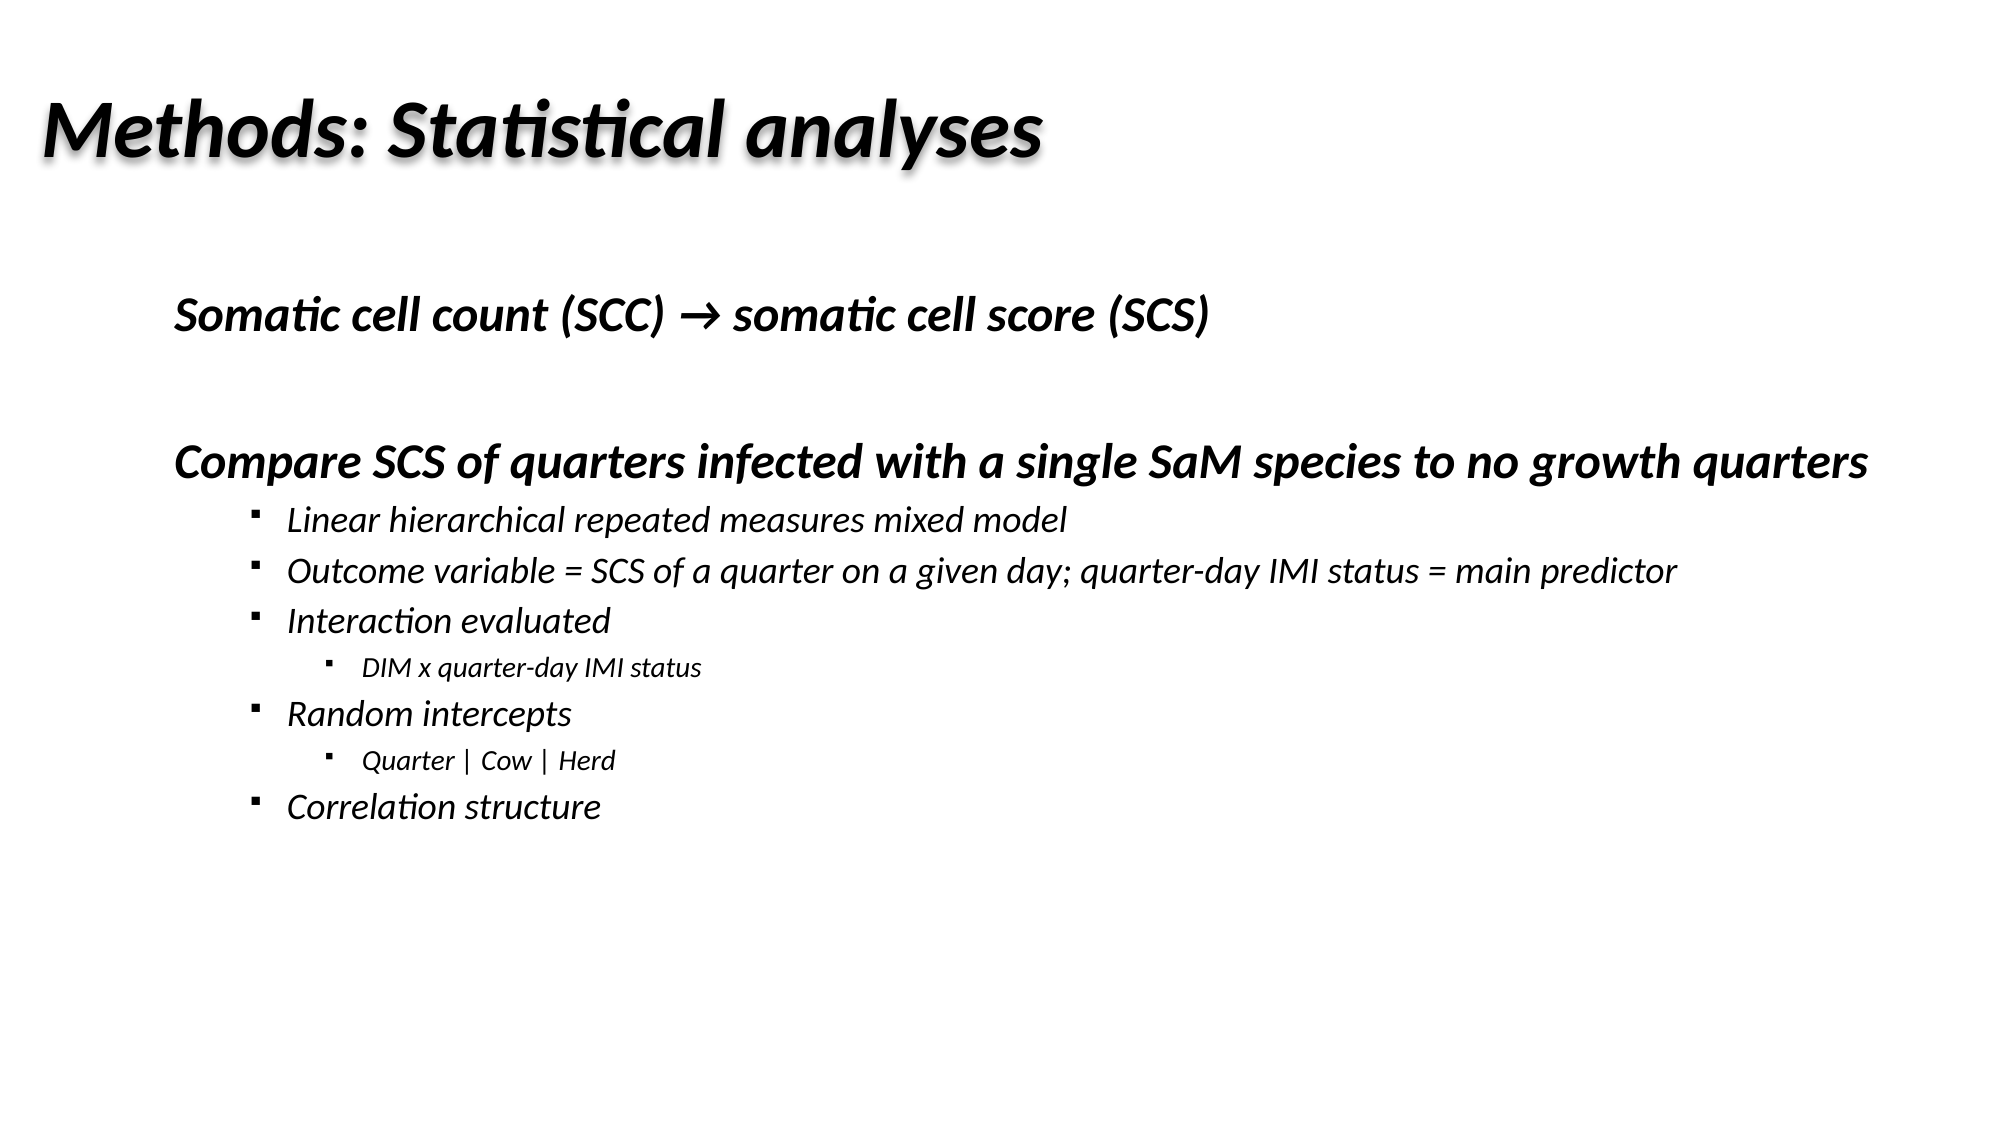

Methods: Statistical analyses

Somatic cell count (SCC) → somatic cell score (SCS)

Compare SCS of quarters infected with a single SaM species to no growth quarters
Linear hierarchical repeated measures mixed model
Outcome variable = SCS of a quarter on a given day; quarter-day IMI status = main predictor
Interaction evaluated
DIM x quarter-day IMI status
Random intercepts
Quarter | Cow | Herd
Correlation structure